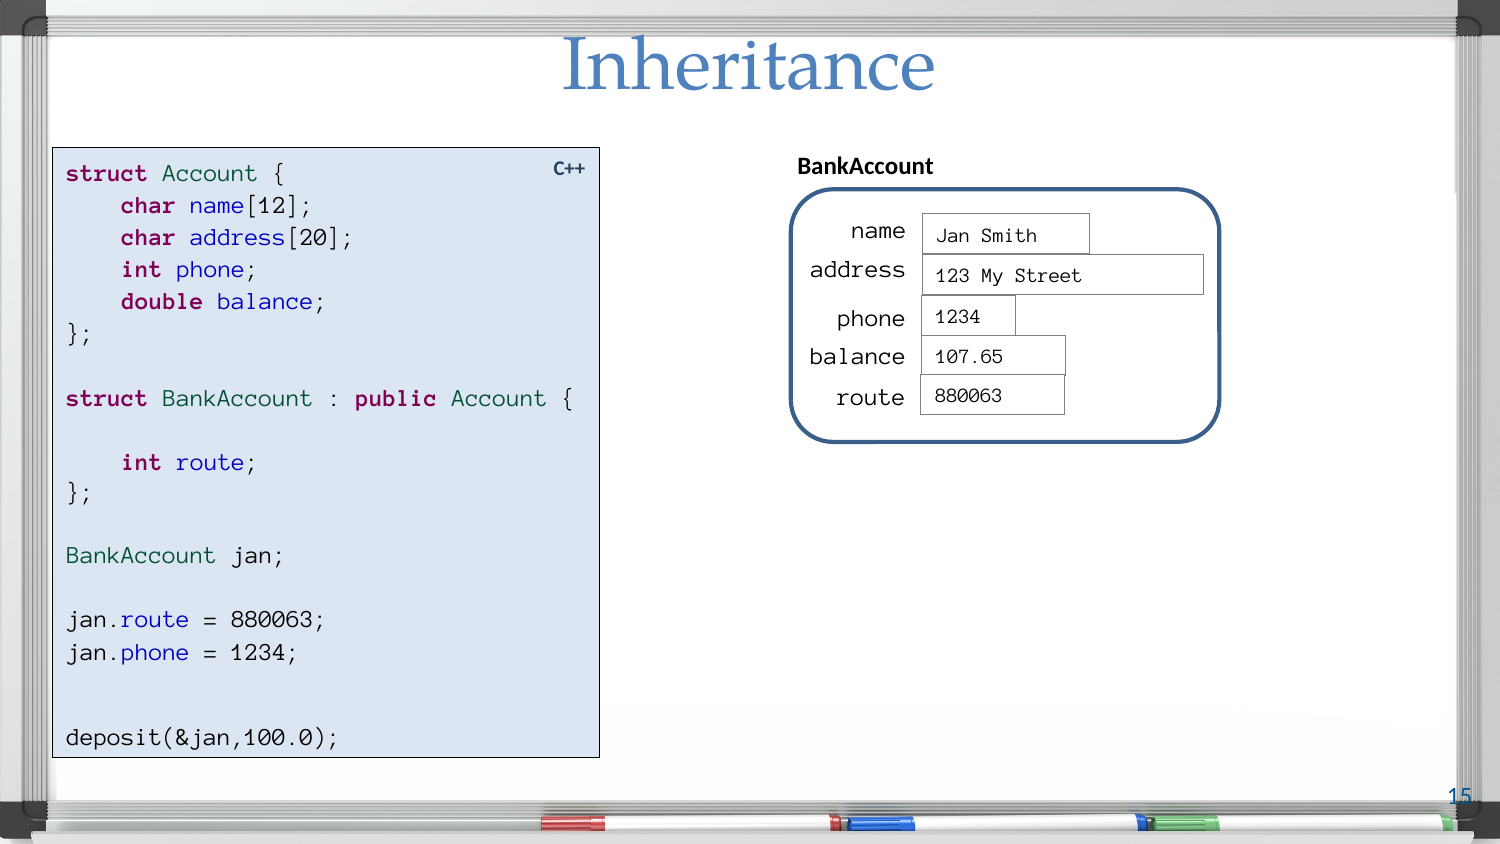

# Inheritance
BankAccount
struct Account {
    char name[12];
    char address[20];
    int phone;
    double balance;
};

struct BankAccount : public Account {

    int route;
};

BankAccount jan;

jan.route = 880063;
jan.phone = 1234;

deposit(&jan,100.0);
C++

name
Jan Smith
address
123 My Street
phone
9999
1234
balance
107.65
route
880063
15